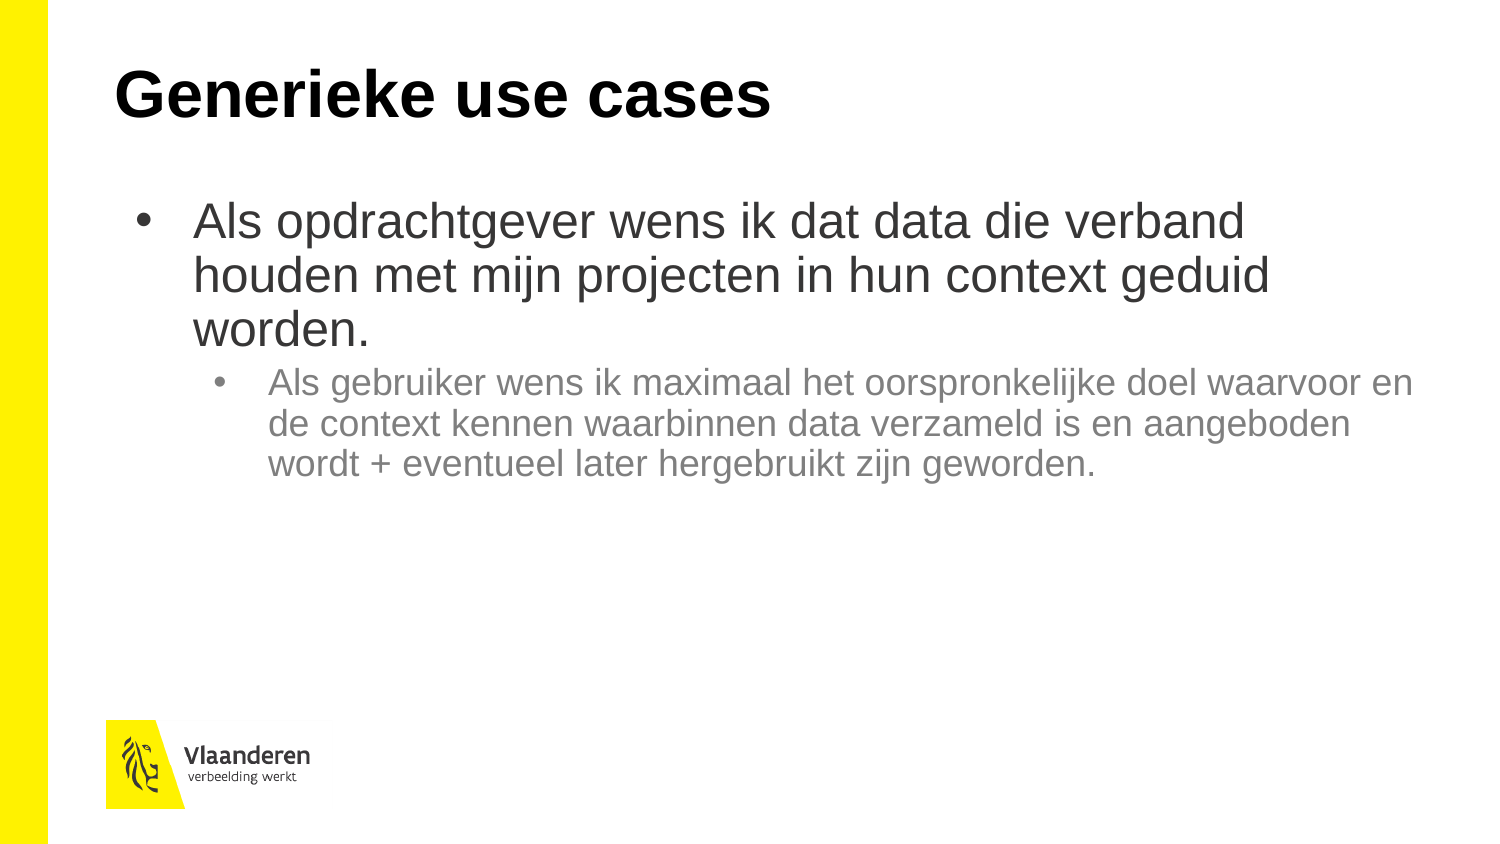

Generieke use cases
Als opdrachtgever wens ik dat data die verband houden met mijn projecten in hun context geduid worden.
Als gebruiker wens ik maximaal het oorspronkelijke doel waarvoor en de context kennen waarbinnen data verzameld is en aangeboden wordt + eventueel later hergebruikt zijn geworden.